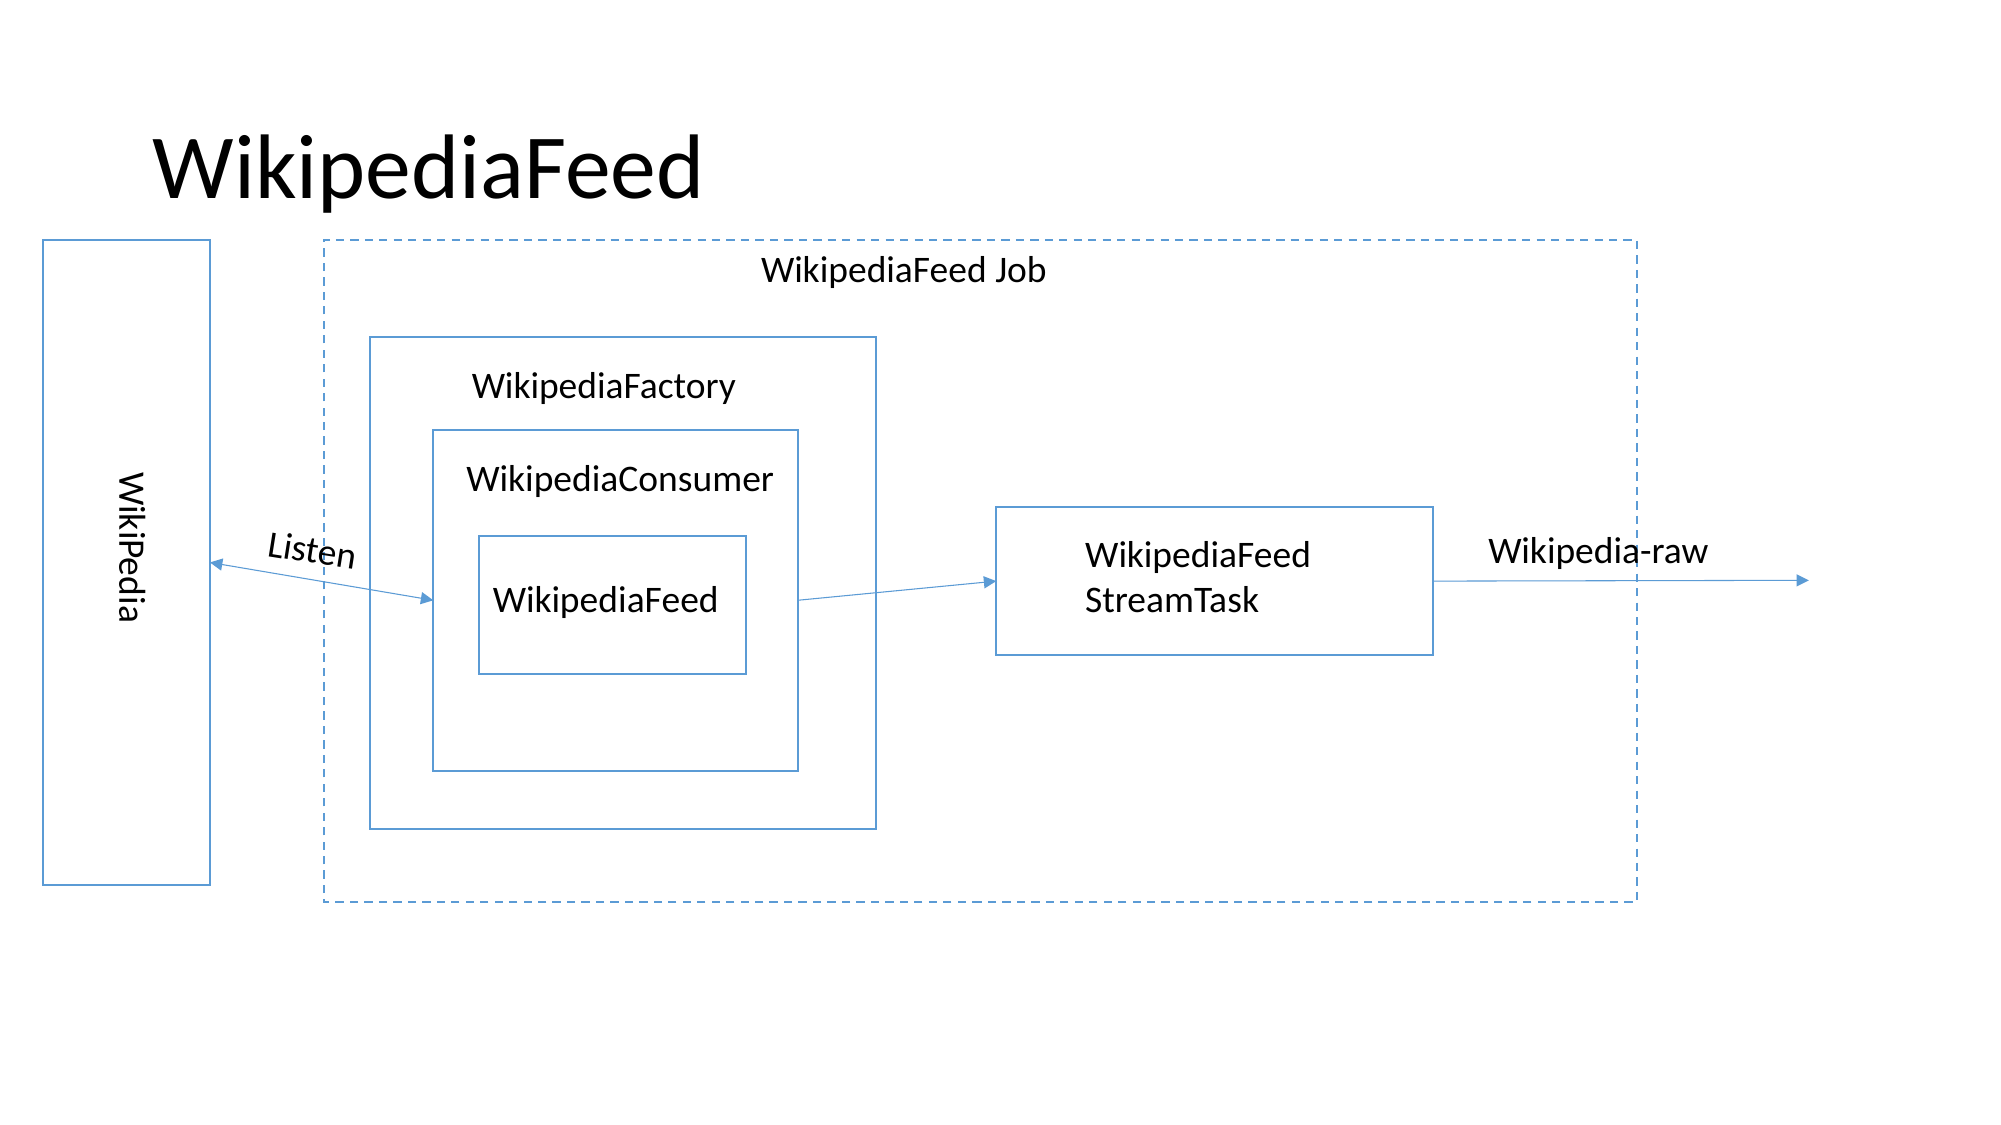

# WikipediaFeed
WikipediaFeed Job

WikipediaFactory

WikipediaConsumer
WikiPedia

Listen
Wikipedia-raw
WikipediaFeedStreamTask

WikipediaFeed